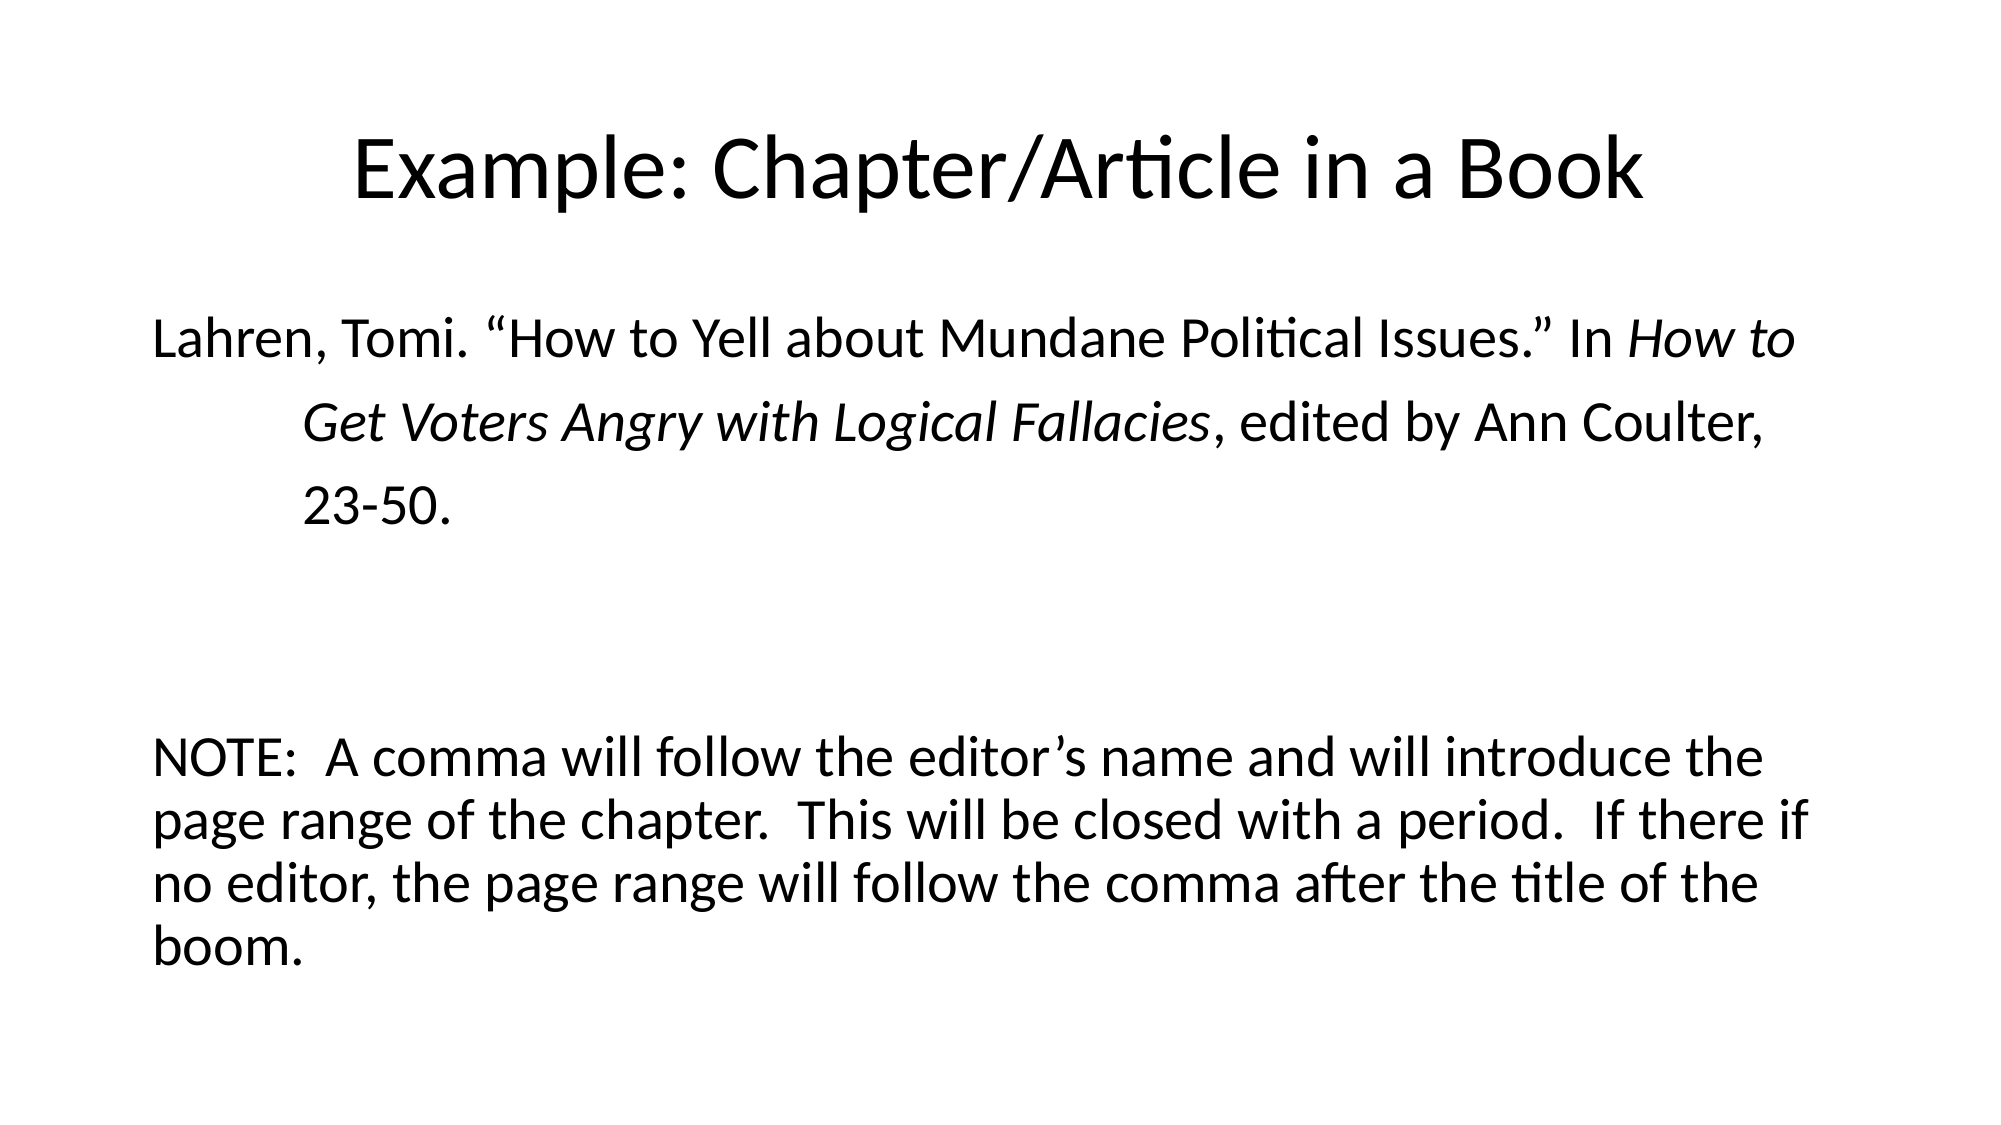

# Example: Chapter/Article in a Book
Lahren, Tomi. “How to Yell about Mundane Political Issues.” In How to
	Get Voters Angry with Logical Fallacies, edited by Ann Coulter,
	23-50.

NOTE:  A comma will follow the editor’s name and will introduce the page range of the chapter.  This will be closed with a period.  If there if no editor, the page range will follow the comma after the title of the boom.